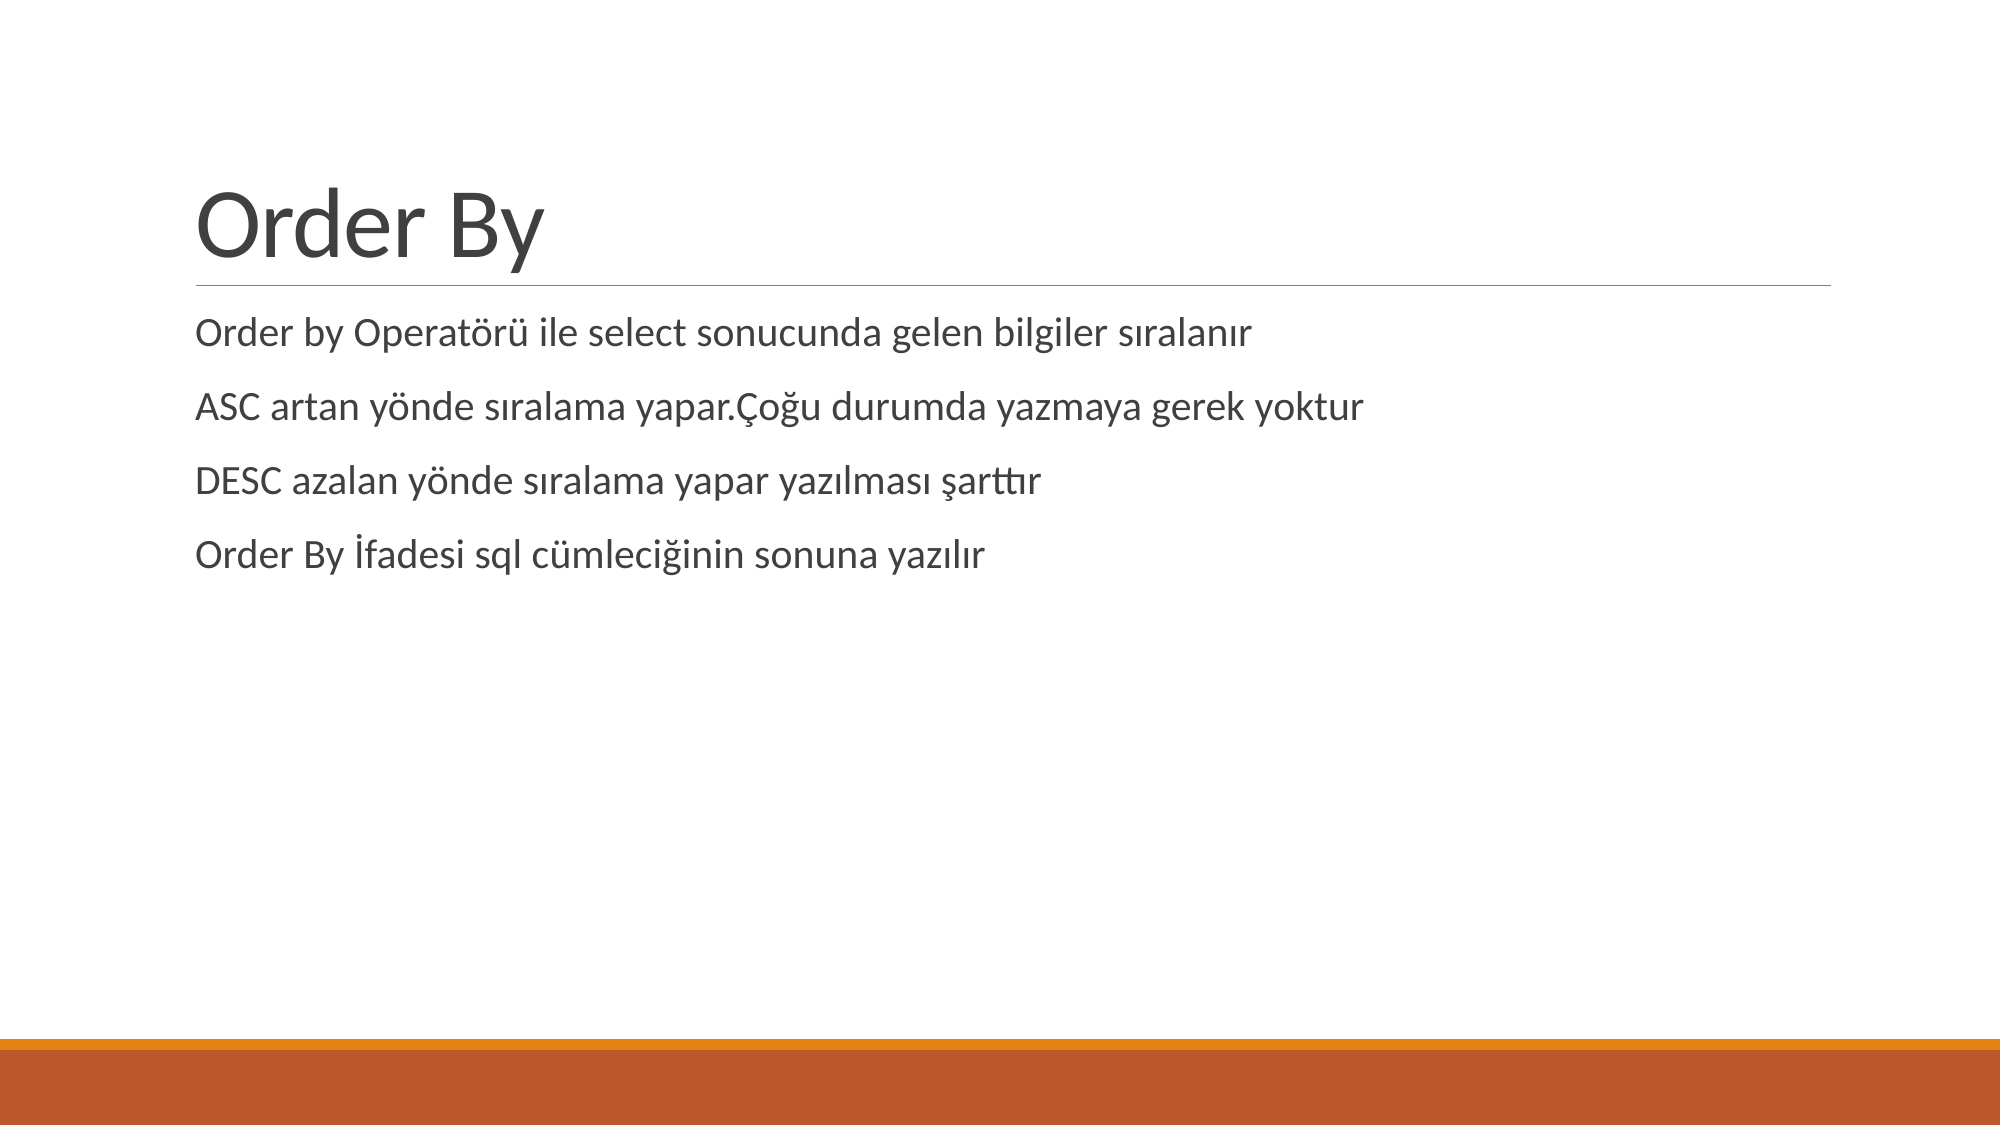

# Order By
Order by Operatörü ile select sonucunda gelen bilgiler sıralanır
ASC artan yönde sıralama yapar.Çoğu durumda yazmaya gerek yoktur
DESC azalan yönde sıralama yapar yazılması şarttır
Order By İfadesi sql cümleciğinin sonuna yazılır